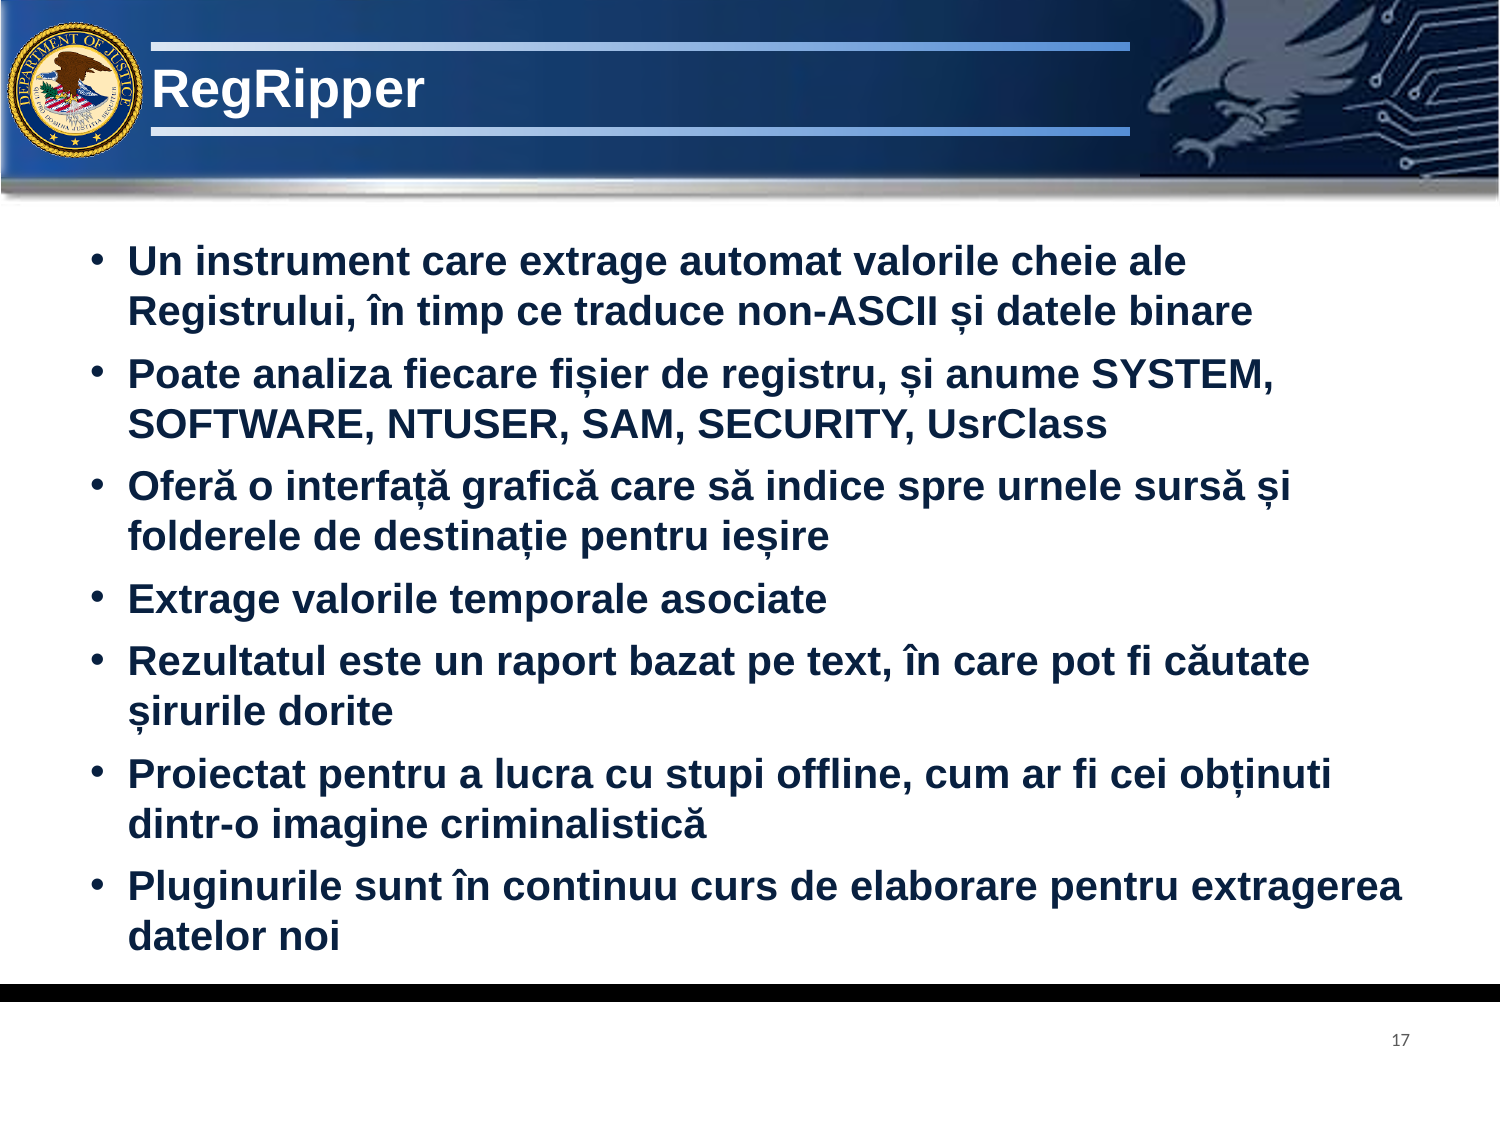

# RegRipper
Un instrument care extrage automat valorile cheie ale Registrului, în timp ce traduce non-ASCII și datele binare
Poate analiza fiecare fișier de registru, și anume SYSTEM, SOFTWARE, NTUSER, SAM, SECURITY, UsrClass
Oferă o interfață grafică care să indice spre urnele sursă și folderele de destinație pentru ieșire
Extrage valorile temporale asociate
Rezultatul este un raport bazat pe text, în care pot fi căutate șirurile dorite
Proiectat pentru a lucra cu stupi offline, cum ar fi cei obținuti dintr-o imagine criminalistică
Pluginurile sunt în continuu curs de elaborare pentru extragerea datelor noi
17